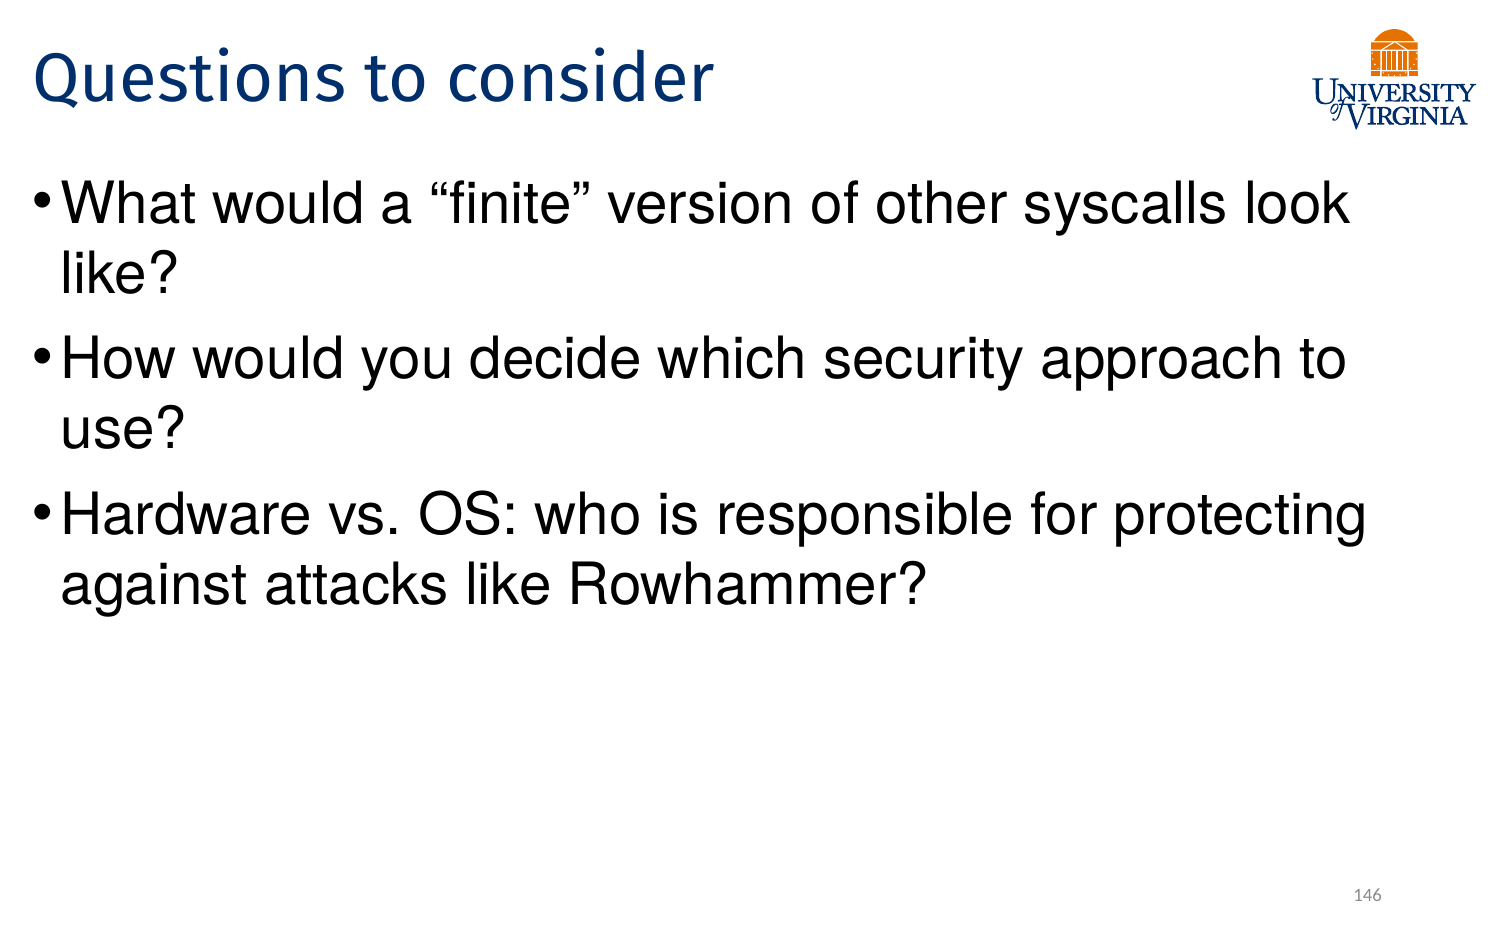

# Questions to consider
What would a “finite” version of other syscalls look like?
How would you decide which security approach to use?
Hardware vs. OS: who is responsible for protecting against attacks like Rowhammer?
146